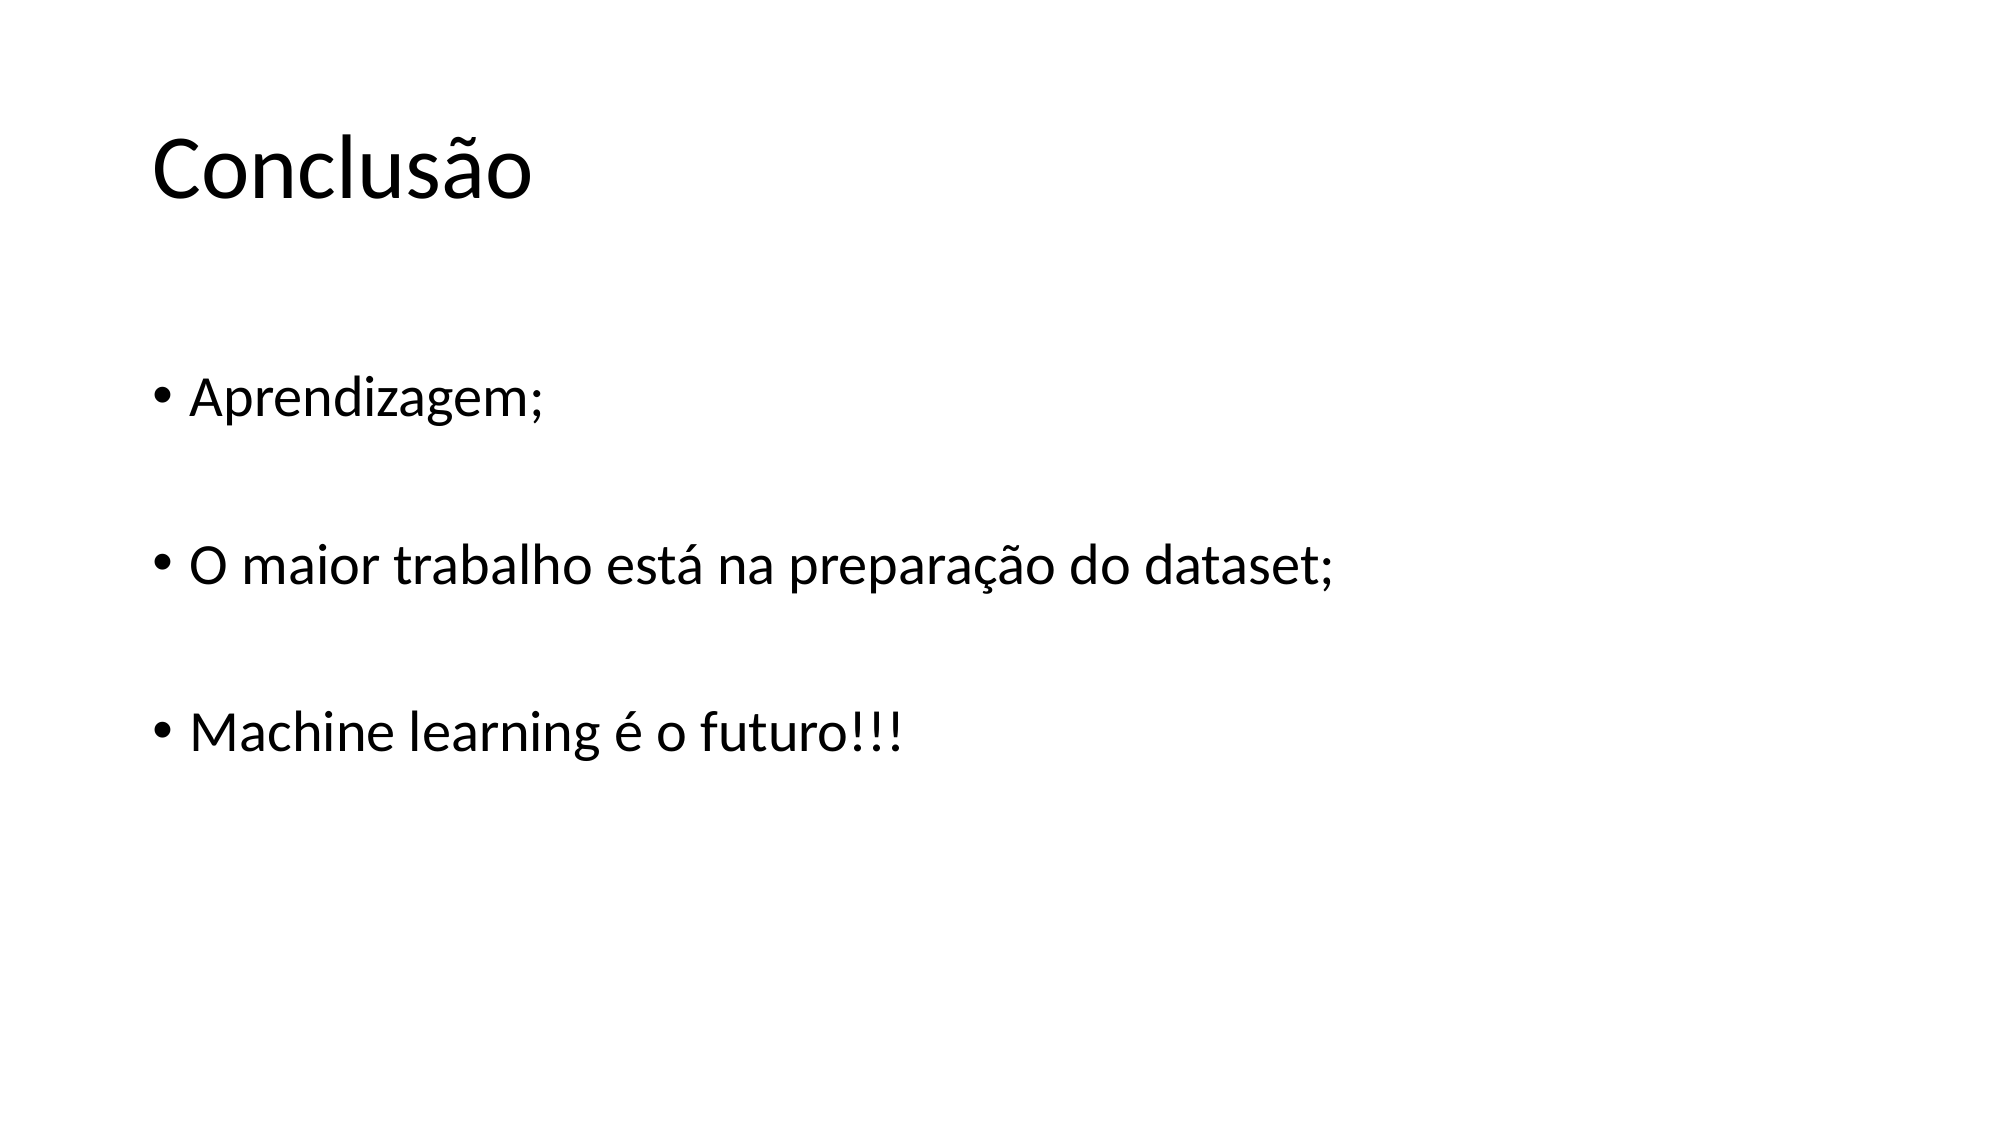

# Conclusão
Aprendizagem;

O maior trabalho está na preparação do dataset;

Machine learning é o futuro!!!